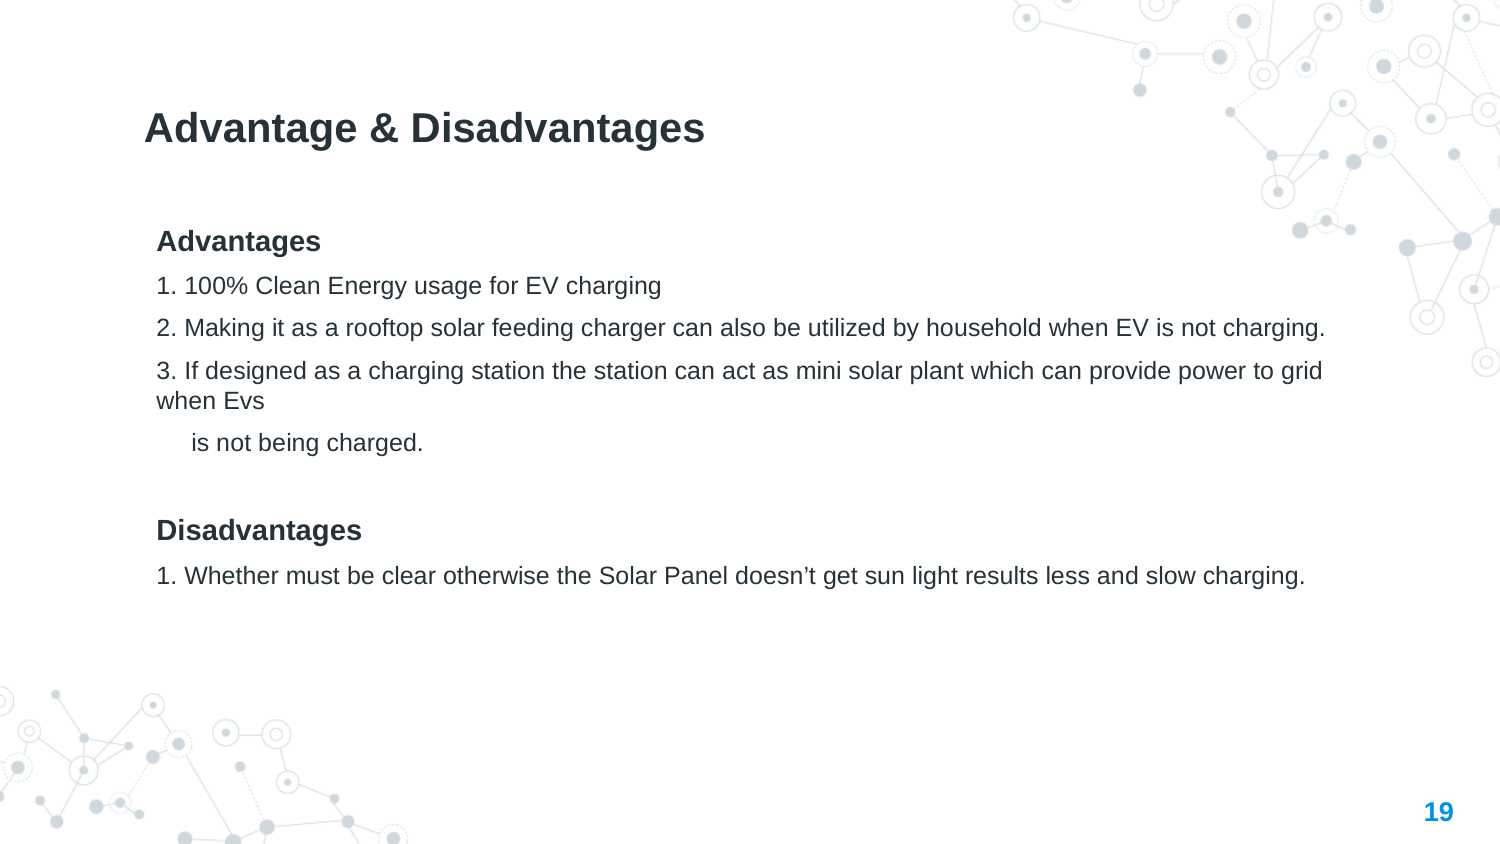

# Advantage & Disadvantages
Advantages
1. 100% Clean Energy usage for EV charging
2. Making it as a rooftop solar feeding charger can also be utilized by household when EV is not charging.
3. If designed as a charging station the station can act as mini solar plant which can provide power to grid when Evs
     is not being charged.

Disadvantages
1. Whether must be clear otherwise the Solar Panel doesn’t get sun light results less and slow charging.

19